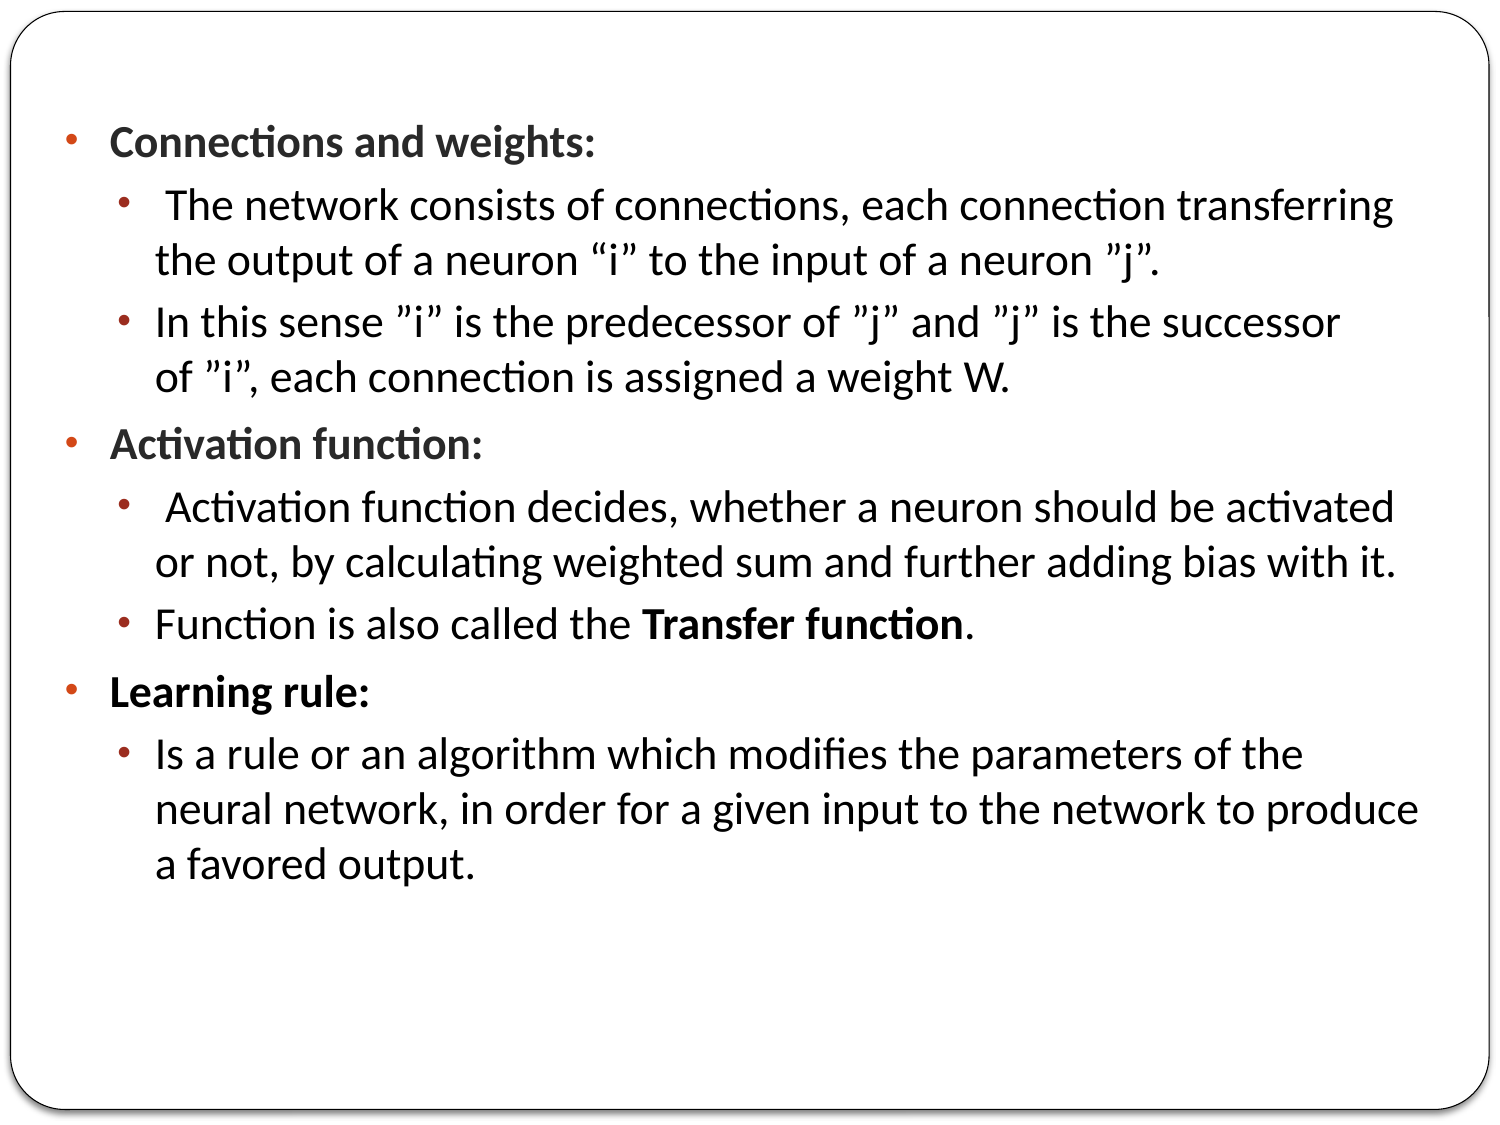

Connections and weights:
 The network consists of connections, each connection transferring the output of a neuron “i” to the input of a neuron ”j”.
In this sense ”i” is the predecessor of ”j” and ”j” is the successor of ”i”, each connection is assigned a weight W.
Activation function:
 Activation function decides, whether a neuron should be activated or not, by calculating weighted sum and further adding bias with it.
Function is also called the Transfer function.
Learning rule:
Is a rule or an algorithm which modifies the parameters of the neural network, in order for a given input to the network to produce a favored output.